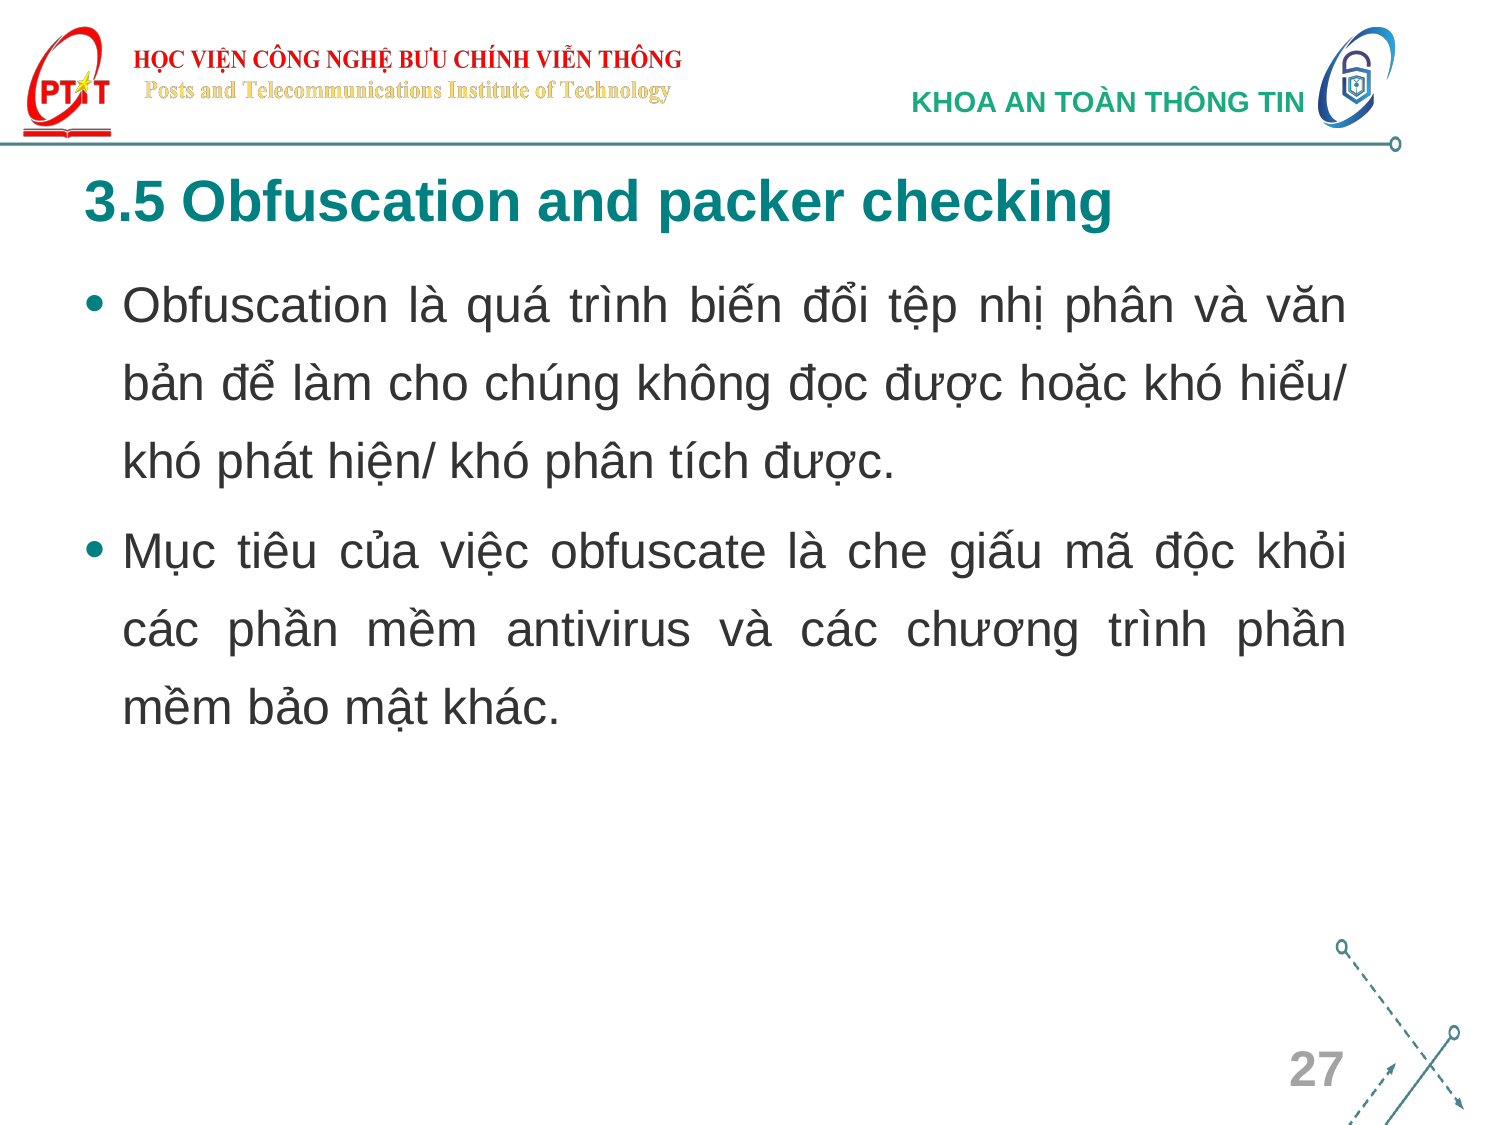

# 3.5 Obfuscation and packer checking
Obfuscation là quá trình biến đổi tệp nhị phân và văn bản để làm cho chúng không đọc được hoặc khó hiểu/ khó phát hiện/ khó phân tích được.
Mục tiêu của việc obfuscate là che giấu mã độc khỏi các phần mềm antivirus và các chương trình phần mềm bảo mật khác.